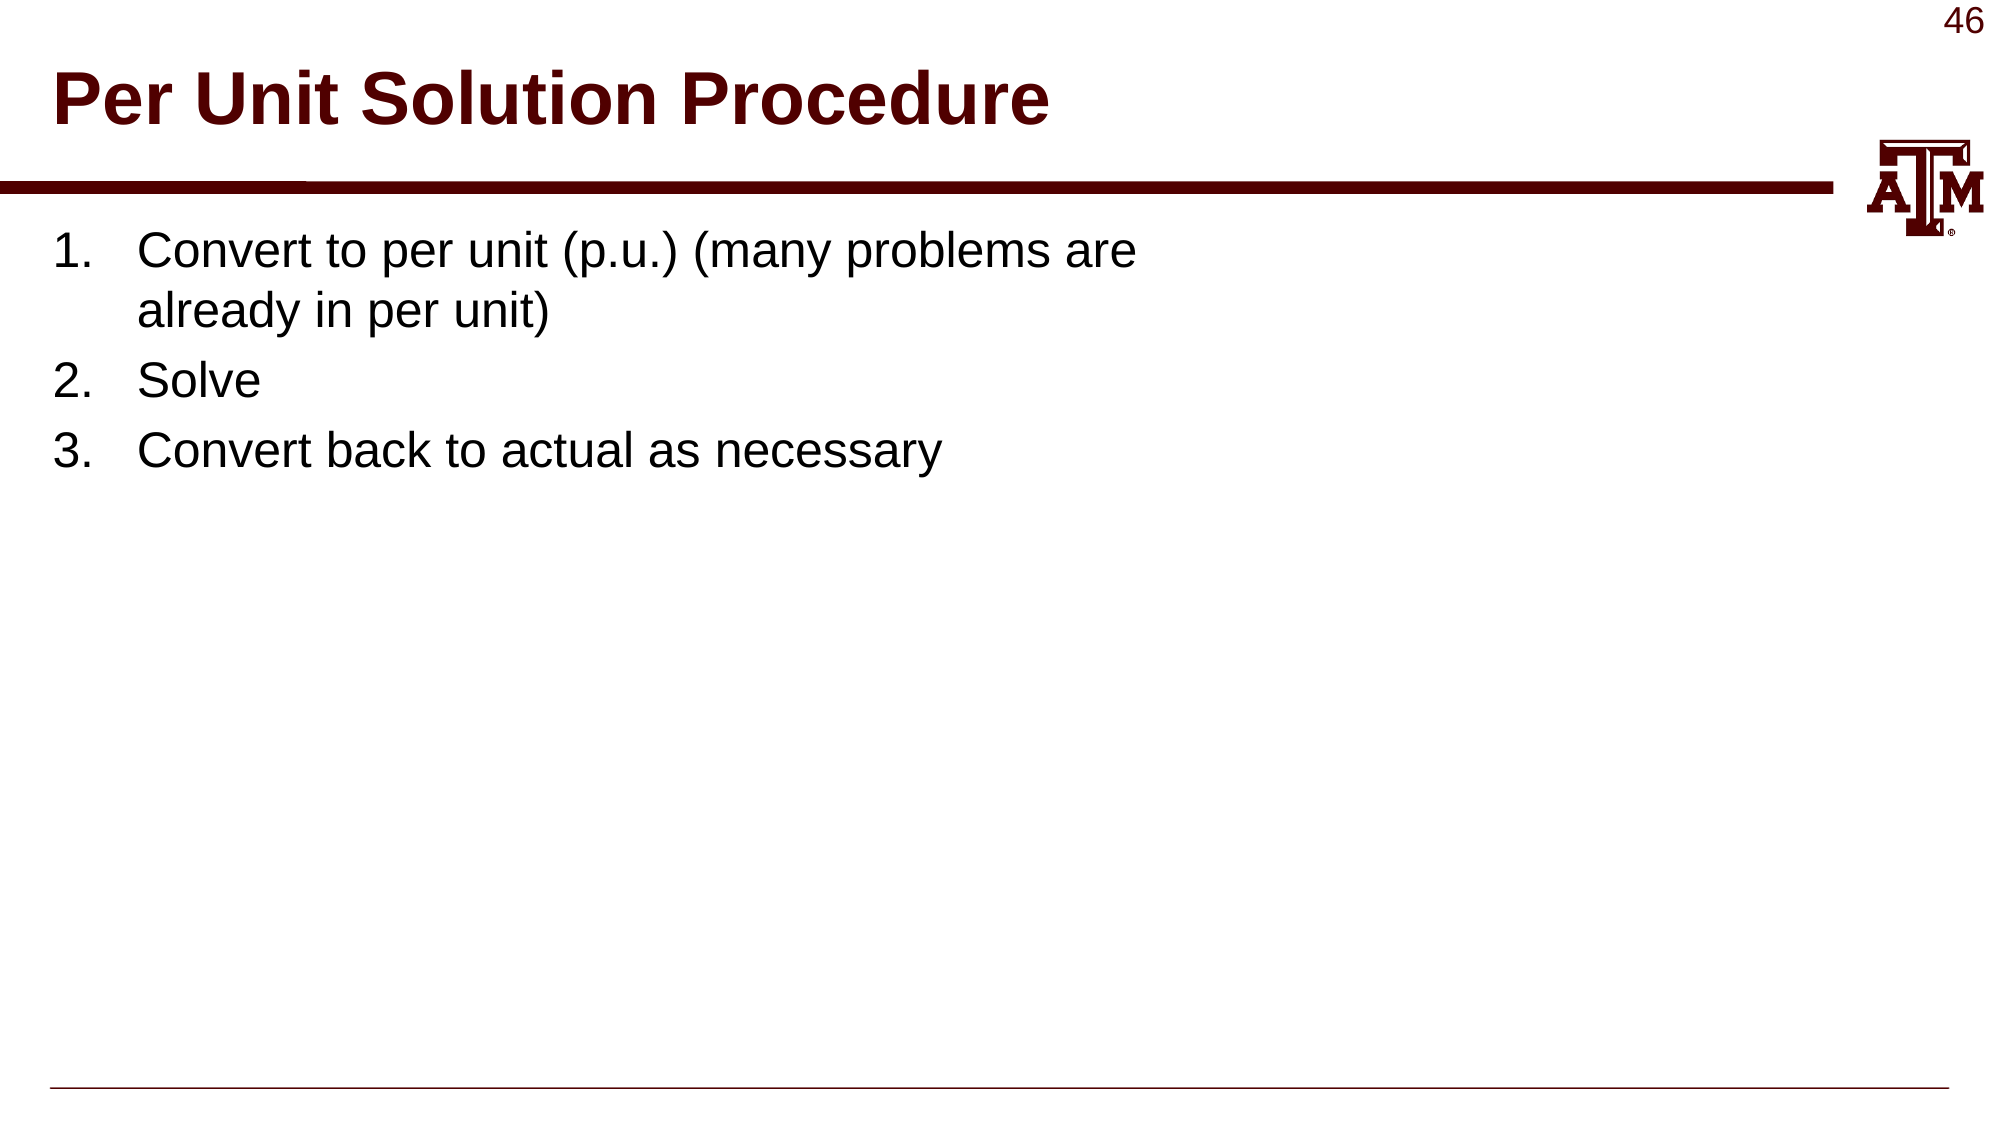

# Per Unit Solution Procedure
Convert to per unit (p.u.) (many problems are already in per unit)
Solve
Convert back to actual as necessary